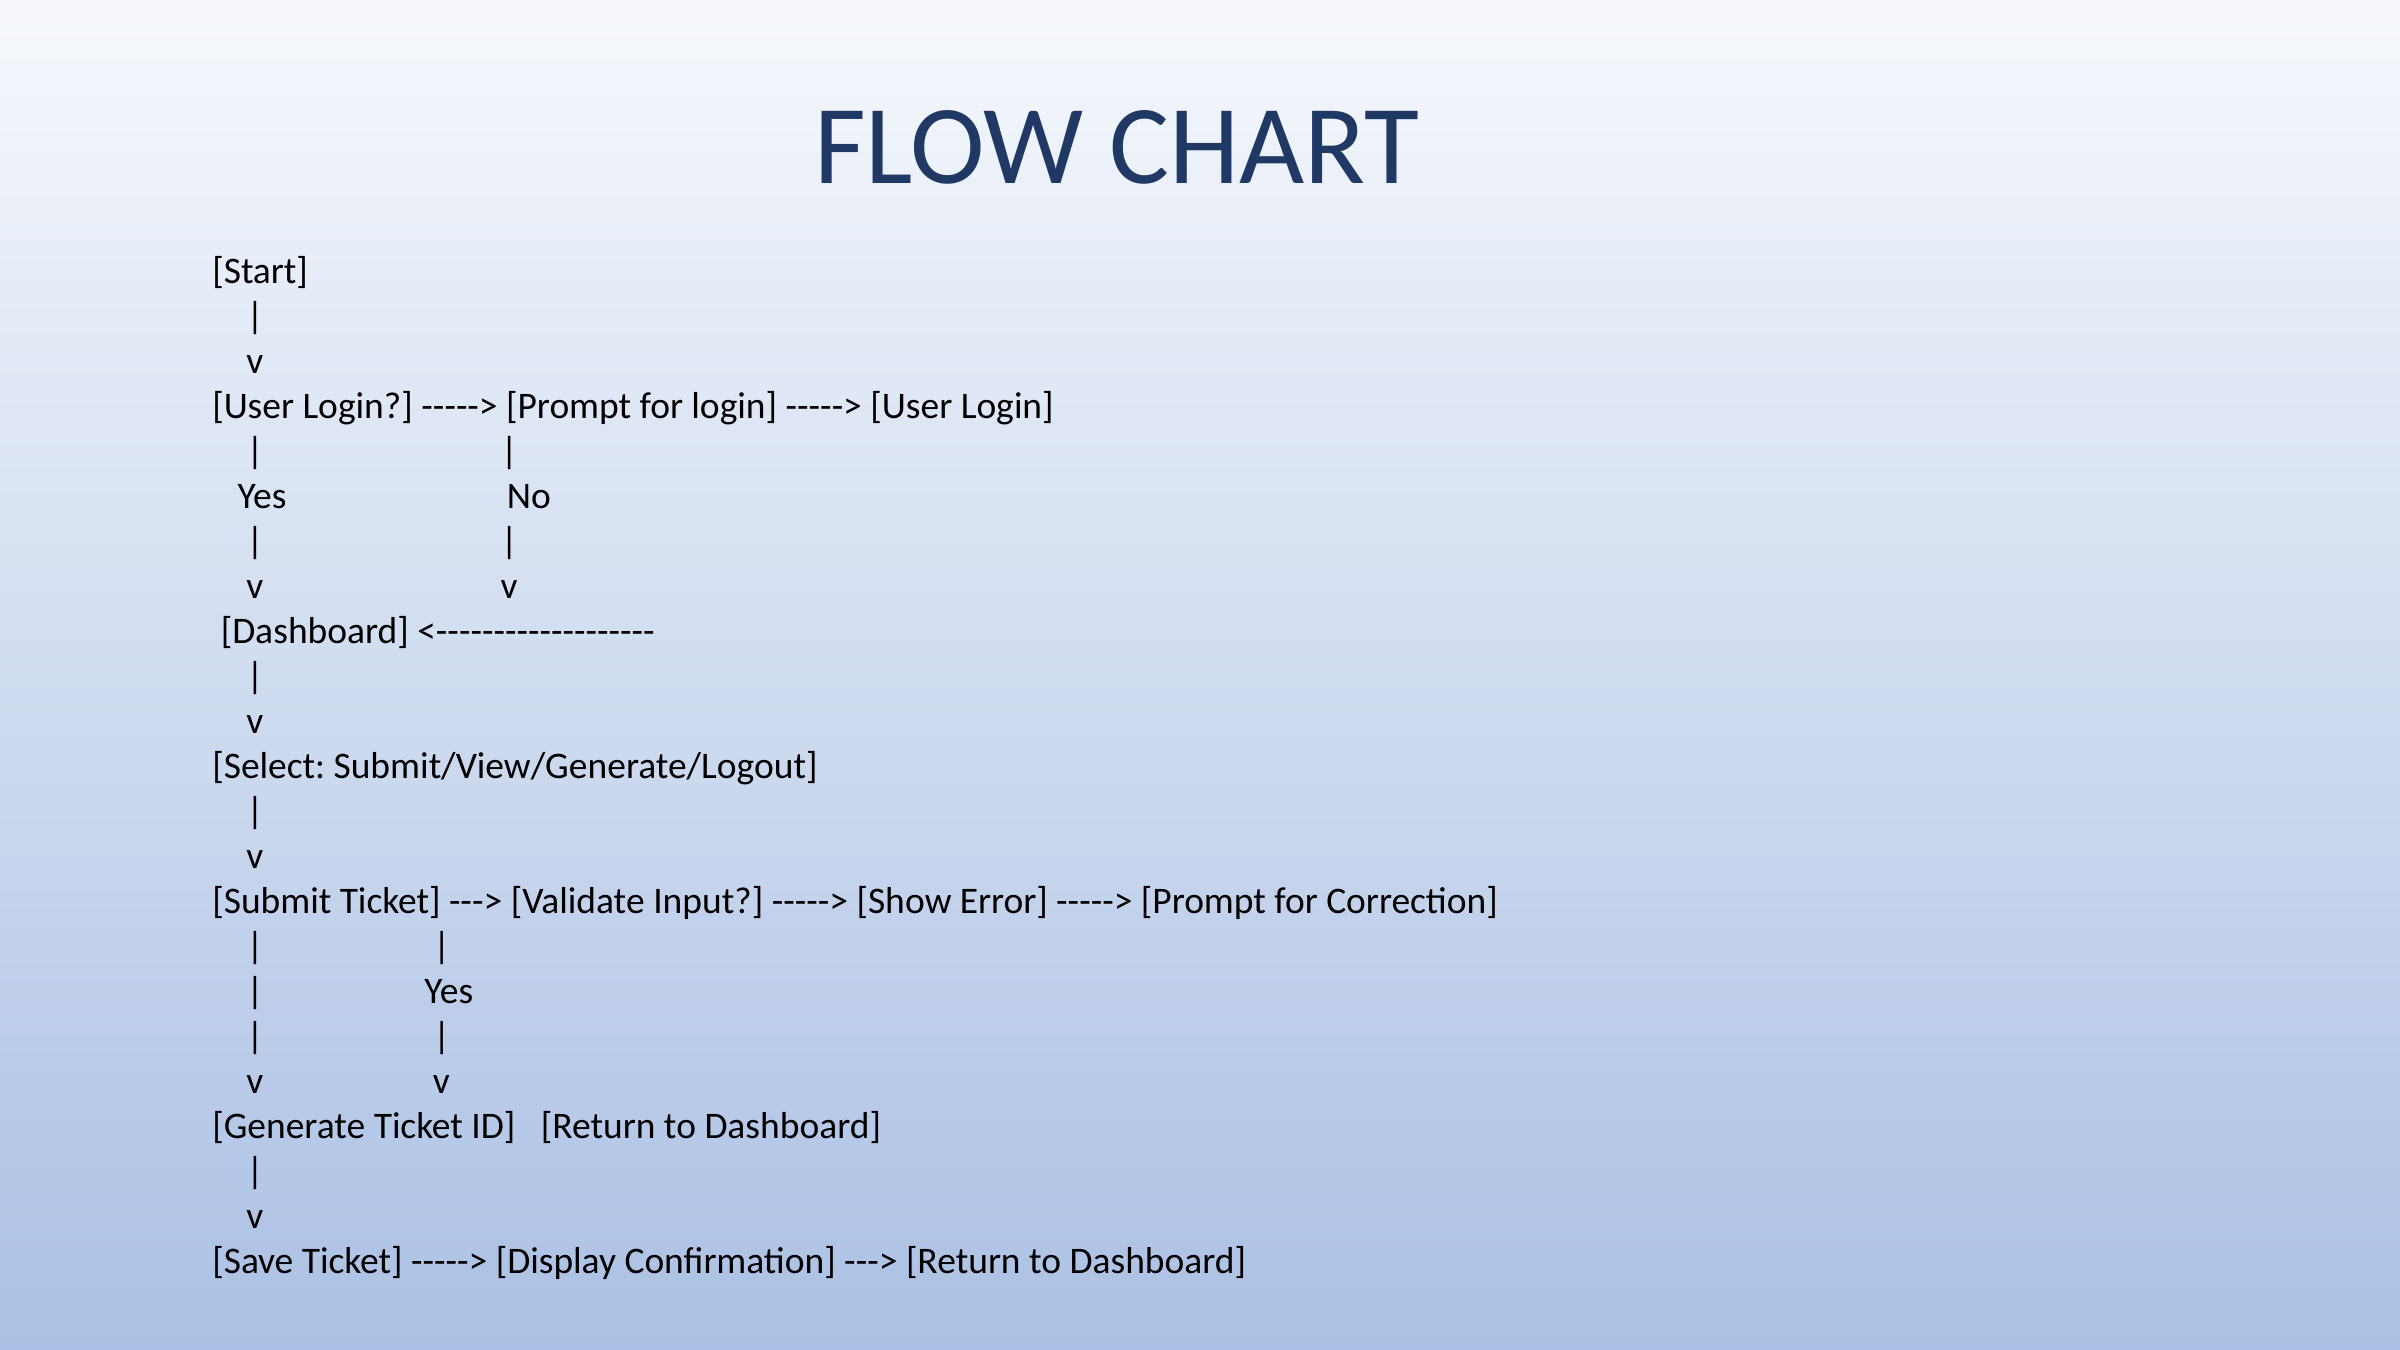

FLOW CHART
[Start]
    |
    v
[User Login?] -----> [Prompt for login] -----> [User Login]
    |                            |
   Yes                          No
    |                            |
    v                            v
 [Dashboard] <-------------------
    |
    v
[Select: Submit/View/Generate/Logout]
    |
    v
[Submit Ticket] ---> [Validate Input?] -----> [Show Error] -----> [Prompt for Correction]
    |                    |
    |                   Yes
    |                    |
    v                    v
[Generate Ticket ID]   [Return to Dashboard]
    |
    v
[Save Ticket] -----> [Display Confirmation] ---> [Return to Dashboard]